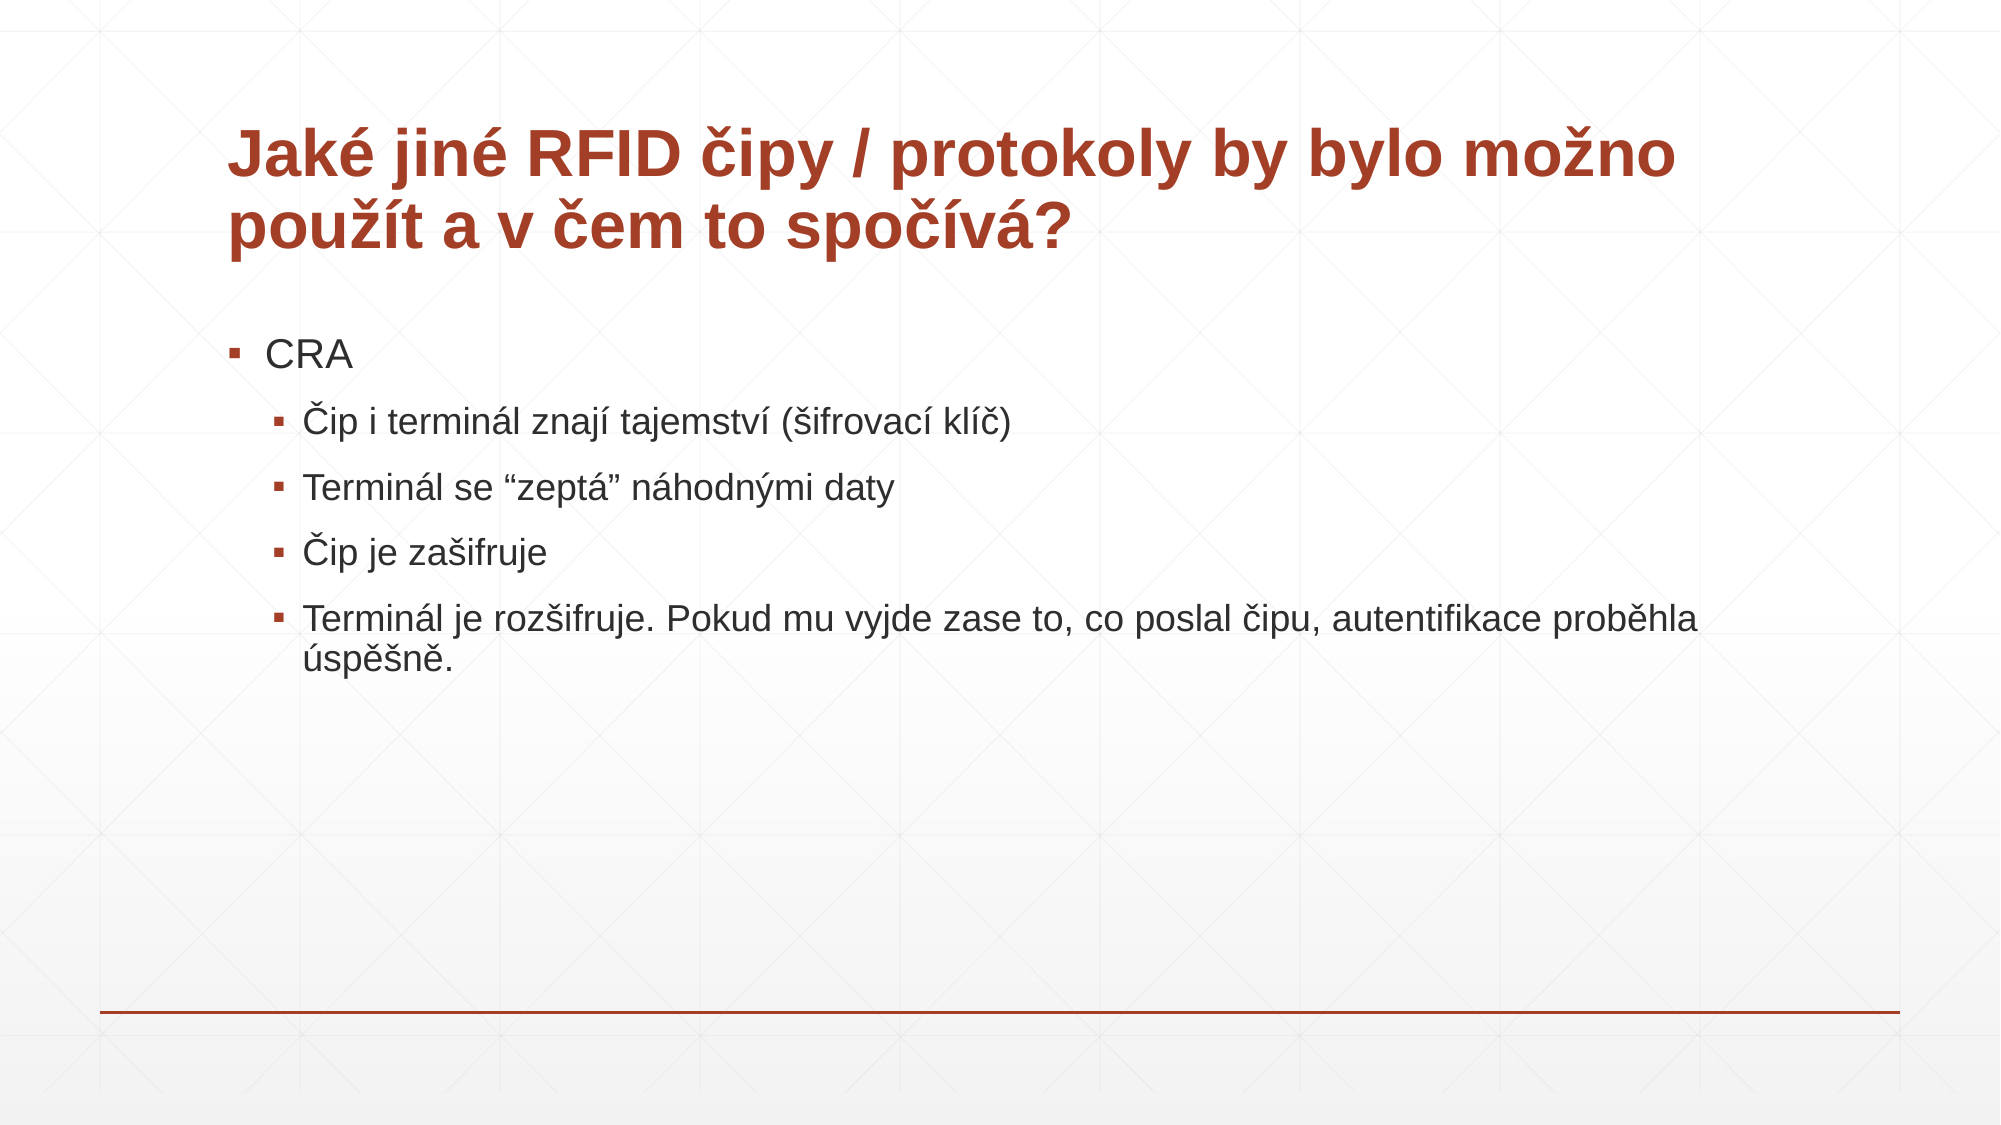

# Jaké jiné RFID čipy / protokoly by bylo možno použít a v čem to spočívá?
CRA
Čip i terminál znají tajemství (šifrovací klíč)
Terminál se “zeptá” náhodnými daty
Čip je zašifruje
Terminál je rozšifruje. Pokud mu vyjde zase to, co poslal čipu, autentifikace proběhla úspěšně.